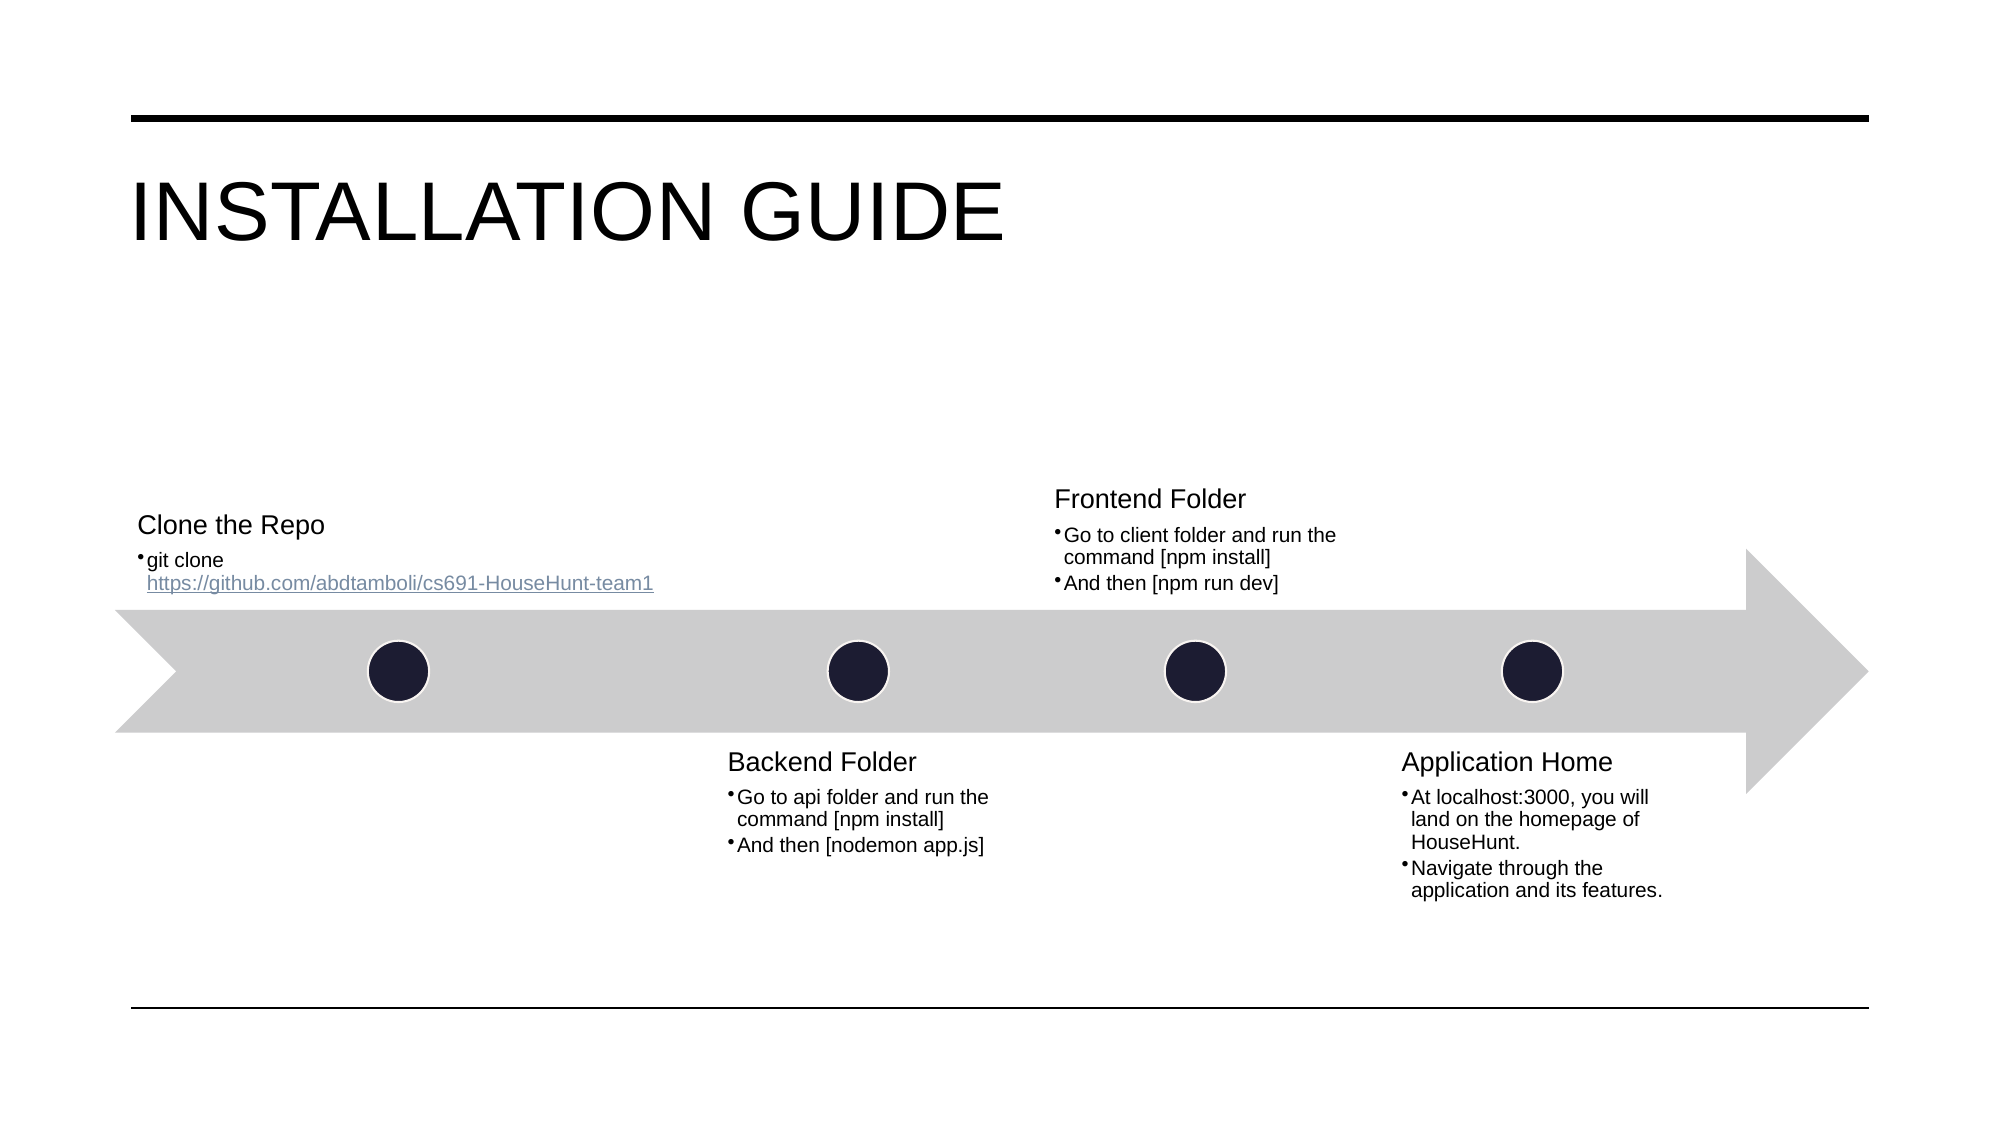

# Installation guide
Clone the Repo
git clone https://github.com/abdtamboli/cs691-HouseHunt-team1
Backend Folder
Go to api folder and run the command [npm install]
And then [nodemon app.js]
Frontend Folder
Go to client folder and run the command [npm install]
And then [npm run dev]
Application Home
At localhost:3000, you will land on the homepage of HouseHunt.
Navigate through the application and its features.